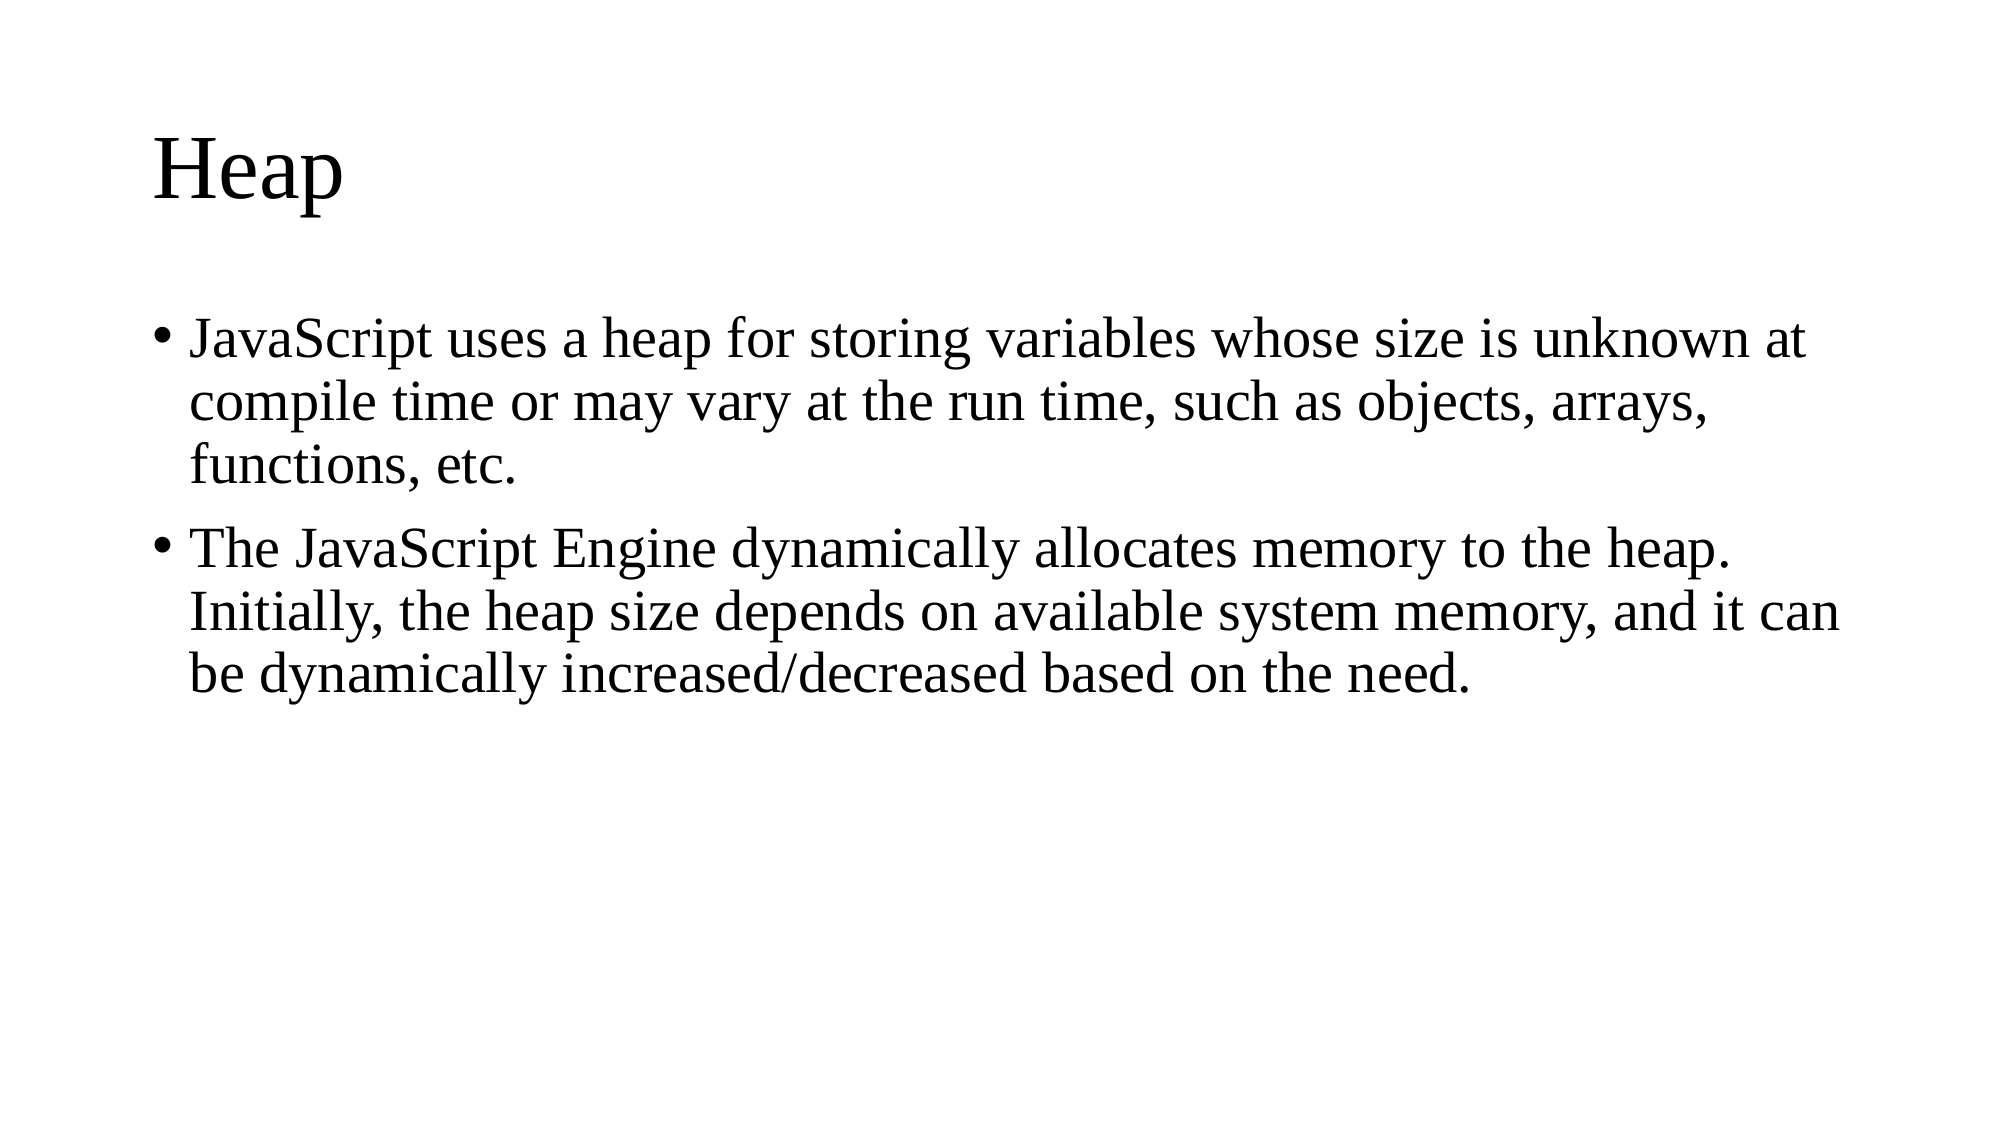

# Heap
JavaScript uses a heap for storing variables whose size is unknown at compile time or may vary at the run time, such as objects, arrays, functions, etc.
The JavaScript Engine dynamically allocates memory to the heap. Initially, the heap size depends on available system memory, and it can be dynamically increased/decreased based on the need.